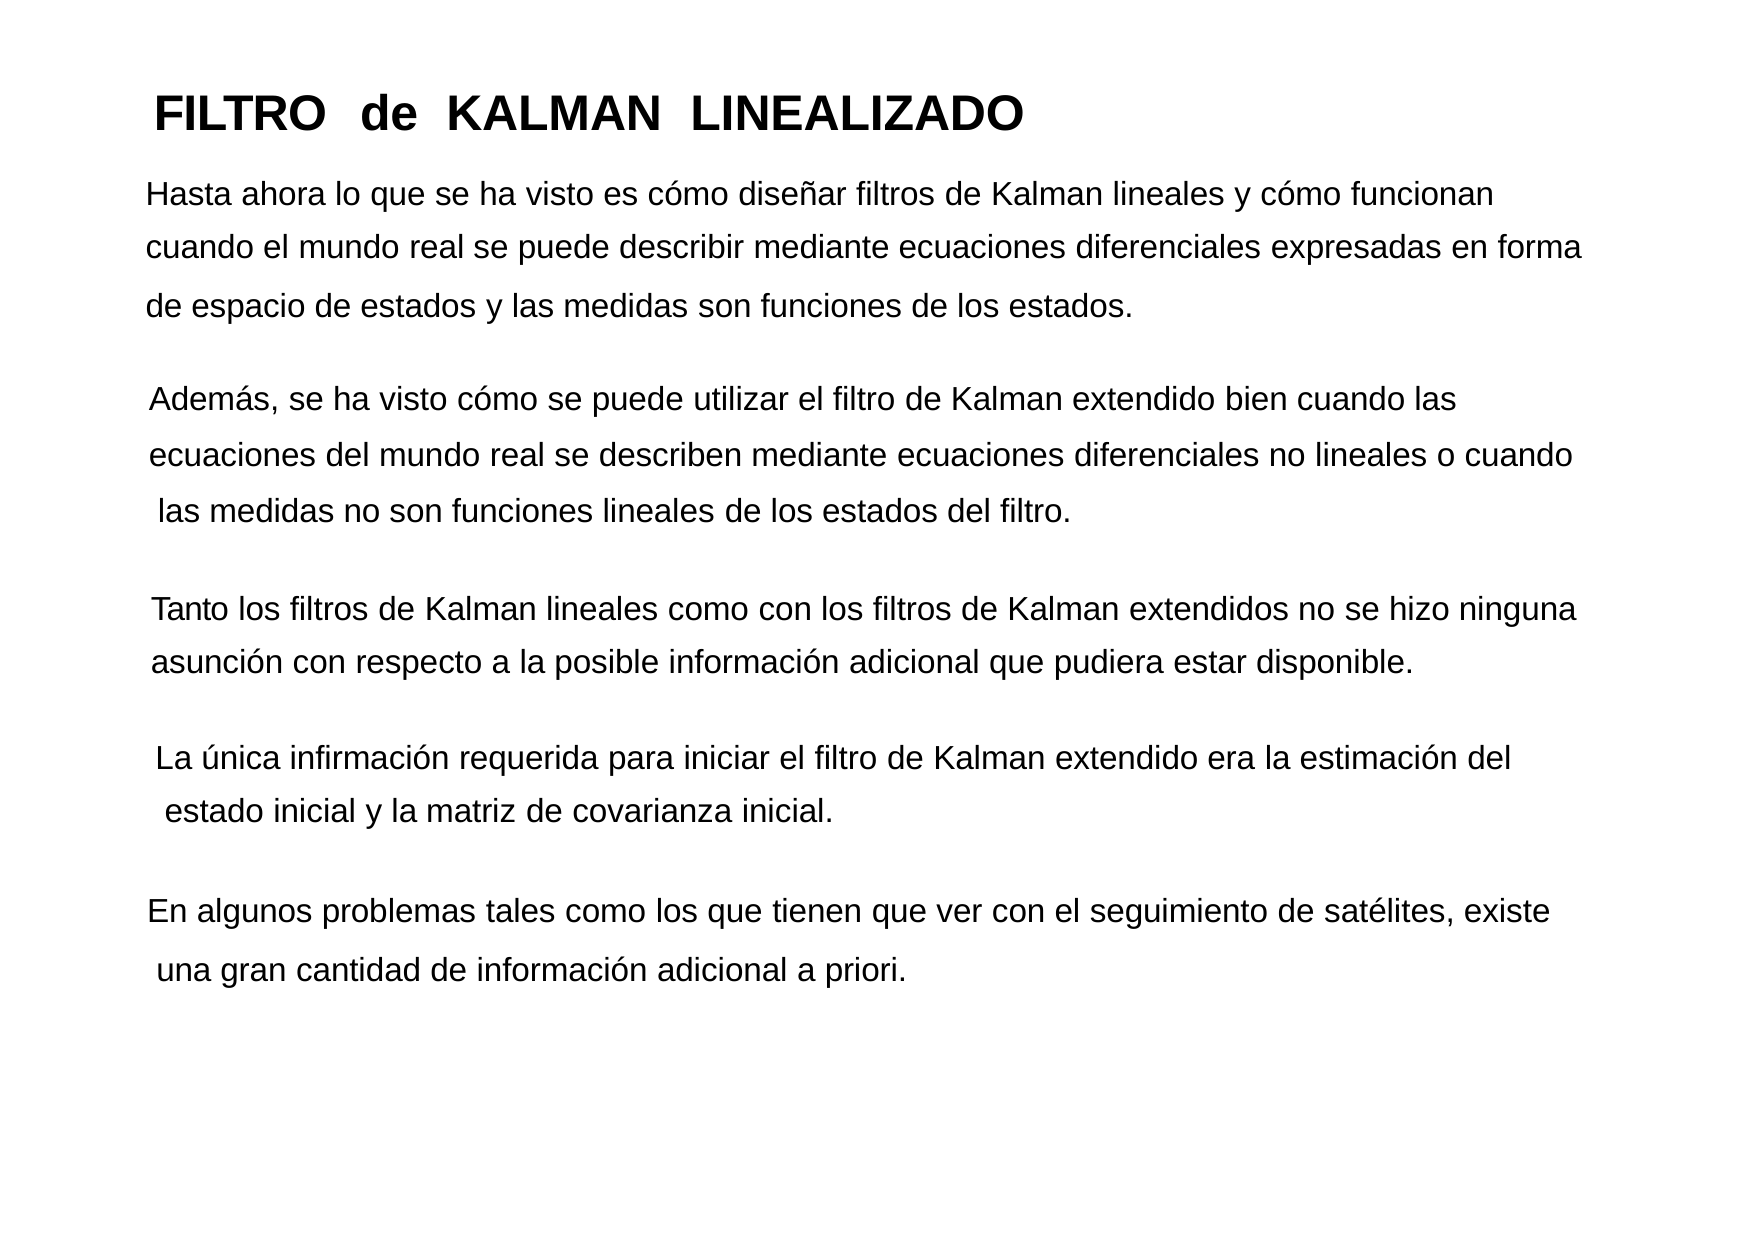

# FILTRO	de	KALMAN	LINEALIZADO
Hasta ahora lo que se ha visto es cómo diseñar filtros de Kalman lineales y cómo funcionan  cuando el mundo real se puede describir mediante ecuaciones diferenciales expresadas en forma
de espacio de estados y las medidas son funciones de los estados.

Además, se ha visto cómo se puede utilizar el filtro de Kalman extendido bien cuando las  ecuaciones del mundo real se describen mediante ecuaciones diferenciales no lineales o cuando  las medidas no son funciones lineales de los estados del filtro.

Tanto los filtros de Kalman lineales como con los filtros de Kalman extendidos no se hizo ninguna  asunción con respecto a la posible información adicional que pudiera estar disponible.

La única infirmación requerida para iniciar el filtro de Kalman extendido era la estimación del  estado inicial y la matriz de covarianza inicial.

En algunos problemas tales como los que tienen que ver con el seguimiento de satélites, existe  una gran cantidad de información adicional a priori.